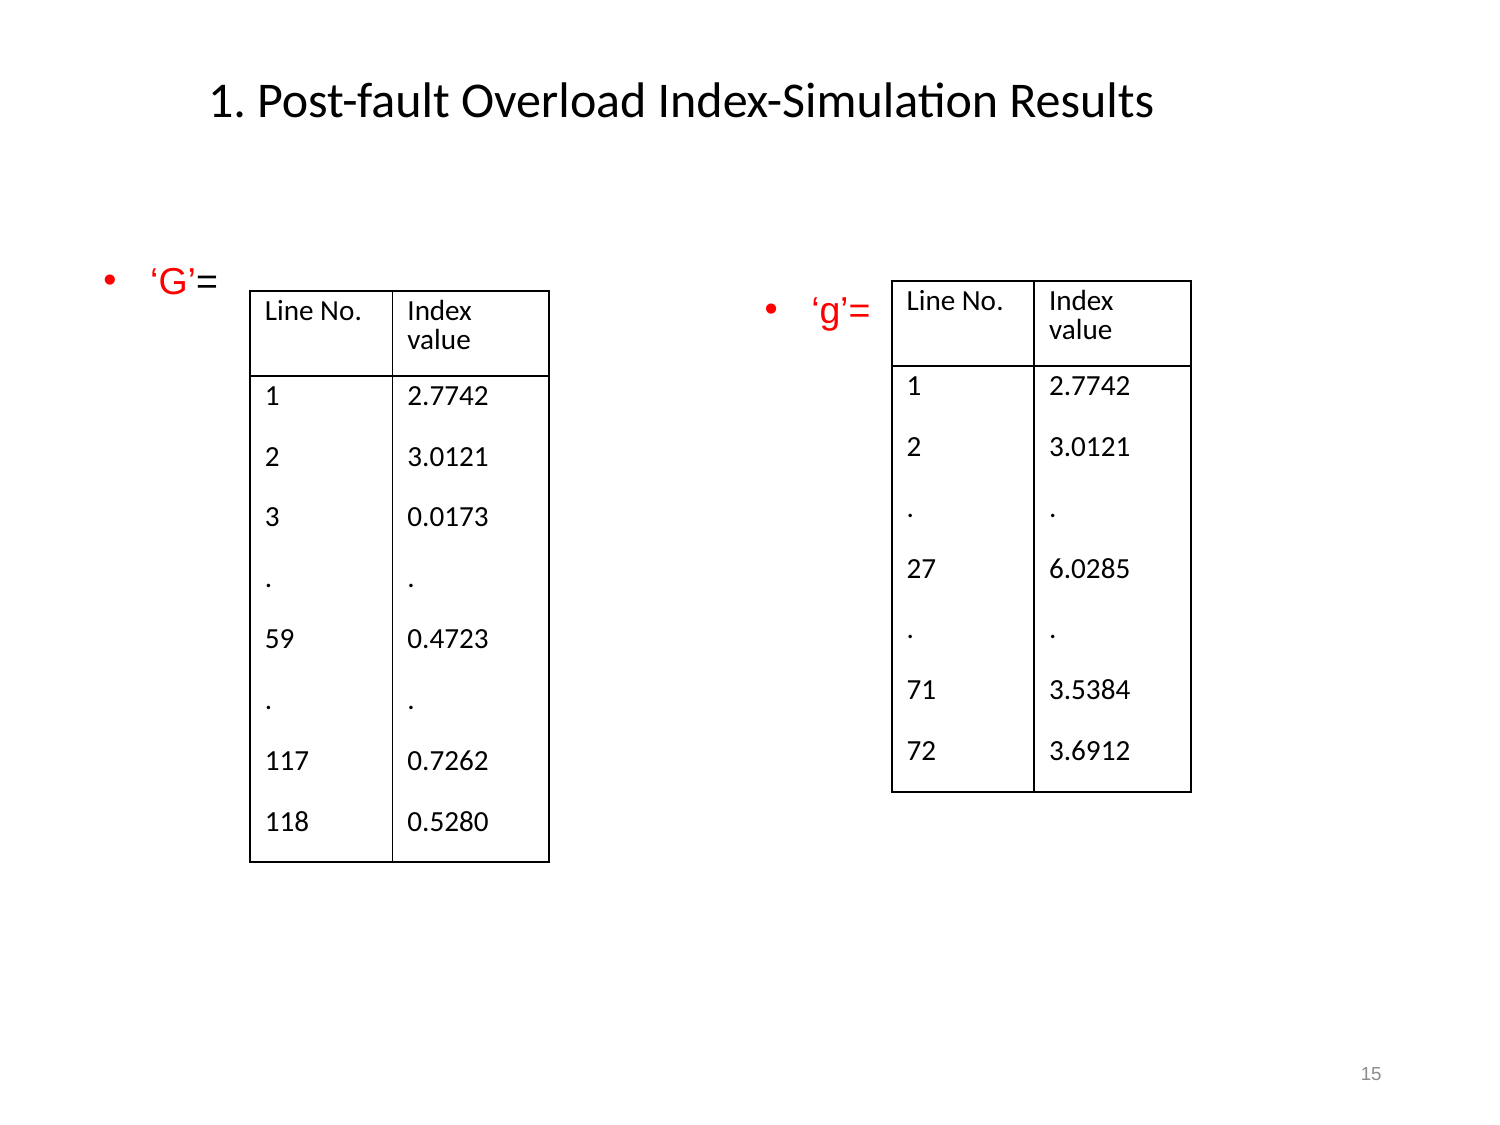

# 1. Post-fault Overload Index-Simulation Results

‘G’=
‘g’=
| Line No. | Index value |
| --- | --- |
| 1 | 2.7742 |
| 2 | 3.0121 |
| . | . |
| 27 | 6.0285 |
| . | . |
| 71 | 3.5384 |
| 72 | 3.6912 |
| Line No. | Index value |
| --- | --- |
| 1 | 2.7742 |
| 2 | 3.0121 |
| 3 | 0.0173 |
| . | . |
| 59 | 0.4723 |
| . | . |
| 117 | 0.7262 |
| 118 | 0.5280 |
15